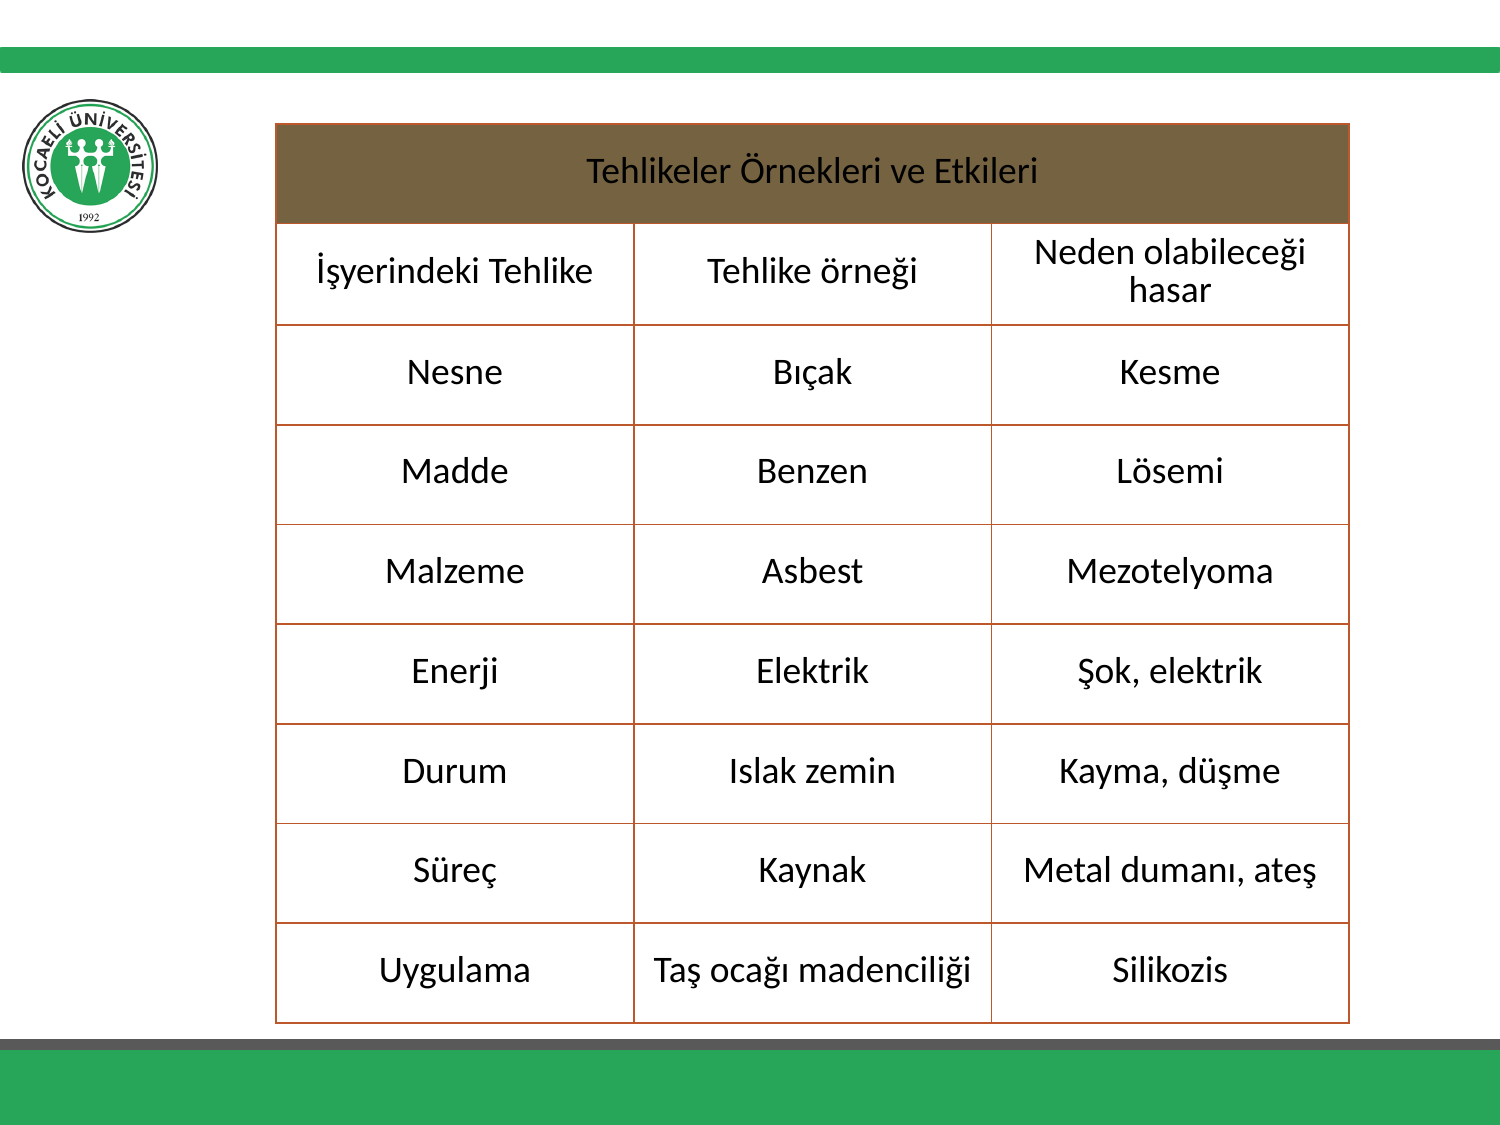

| Tehlikeler Örnekleri ve Etkileri |  |  |
| --- | --- | --- |
| İşyerindeki Tehlike | Tehlike örneği | Neden olabileceği hasar |
| Nesne | Bıçak | Kesme |
| Madde | Benzen | Lösemi |
| Malzeme | Asbest | Mezotelyoma |
| Enerji | Elektrik | Şok, elektrik |
| Durum | Islak zemin | Kayma, düşme |
| Süreç | Kaynak | Metal dumanı, ateş |
| Uygulama | Taş ocağı madenciliği | Silikozis |